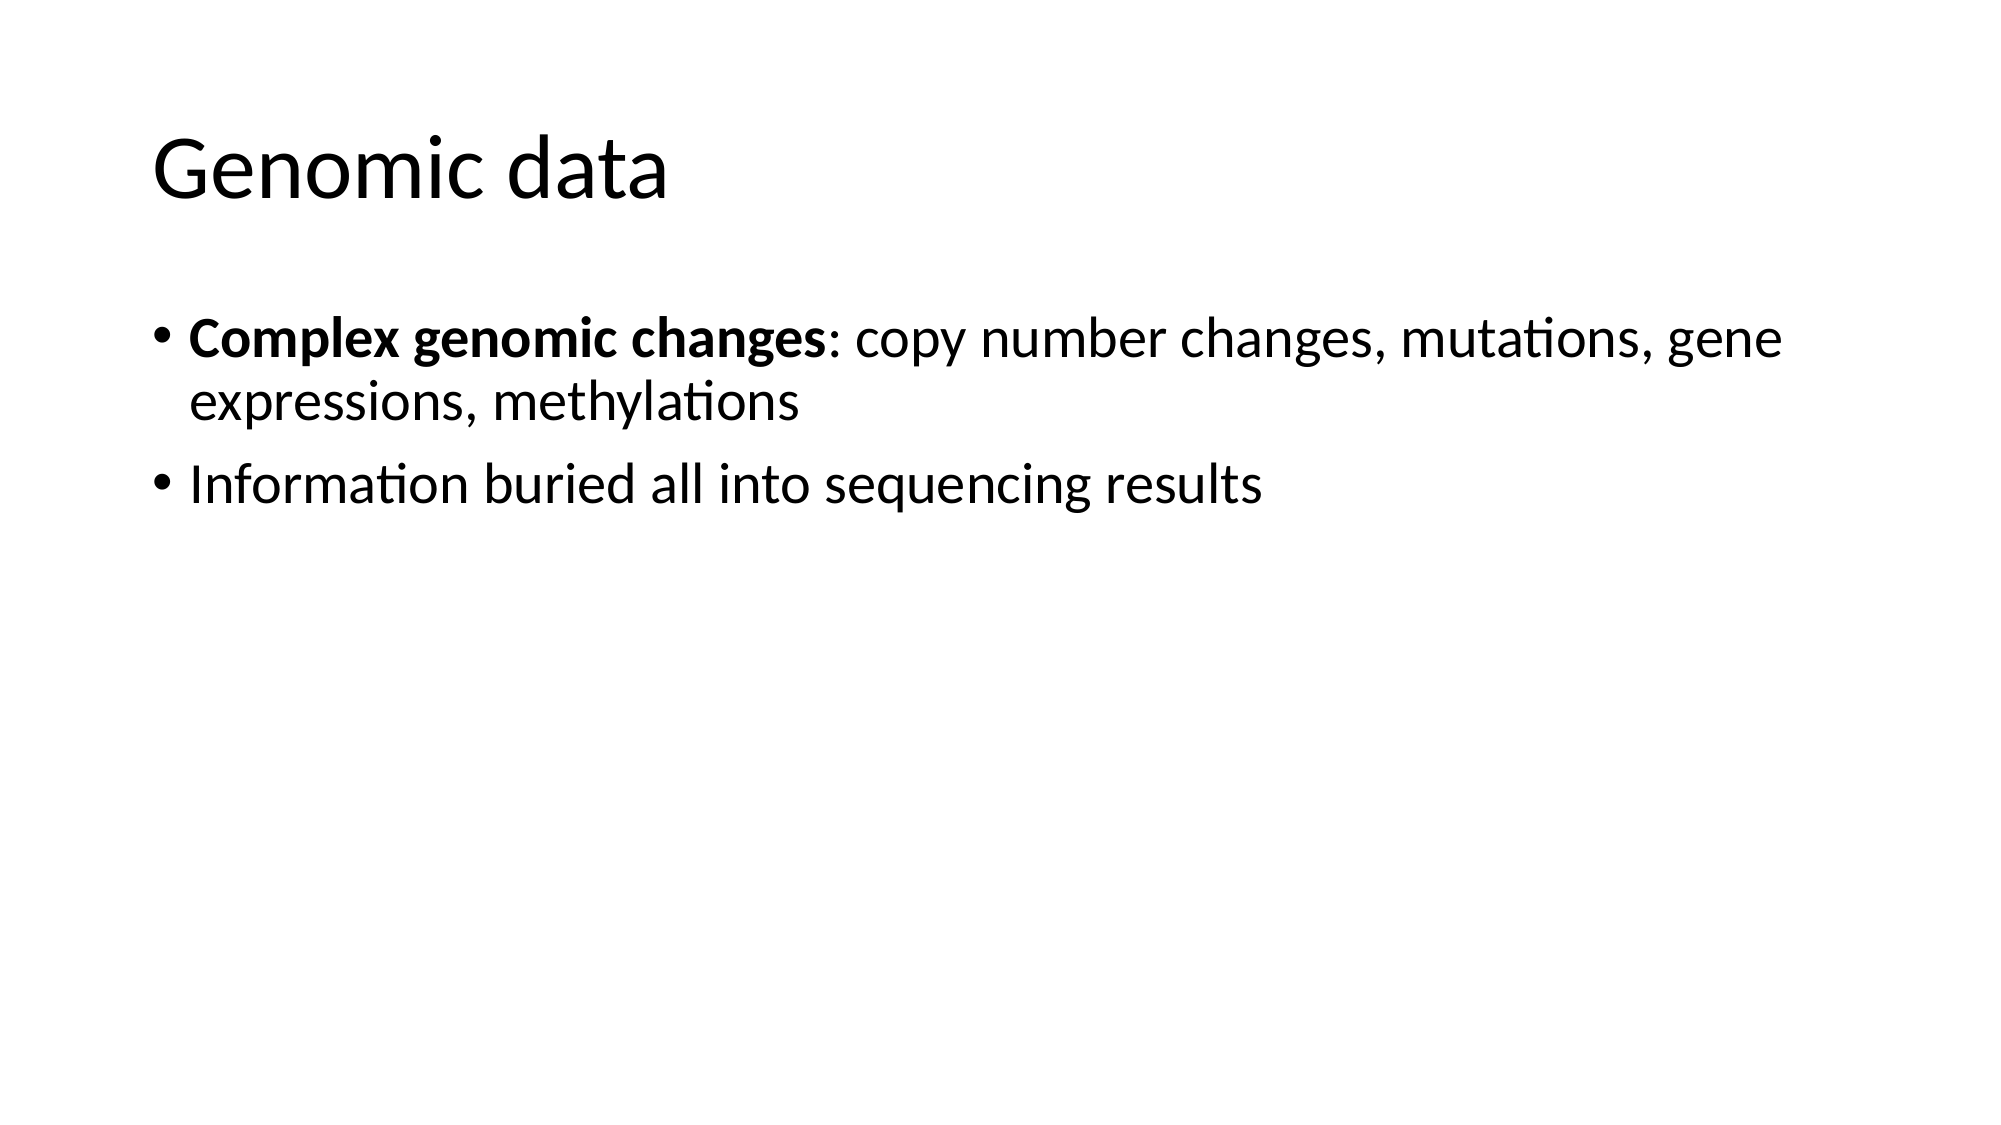

# Genomic data
Complex genomic changes: copy number changes, mutations, gene expressions, methylations
Information buried all into sequencing results